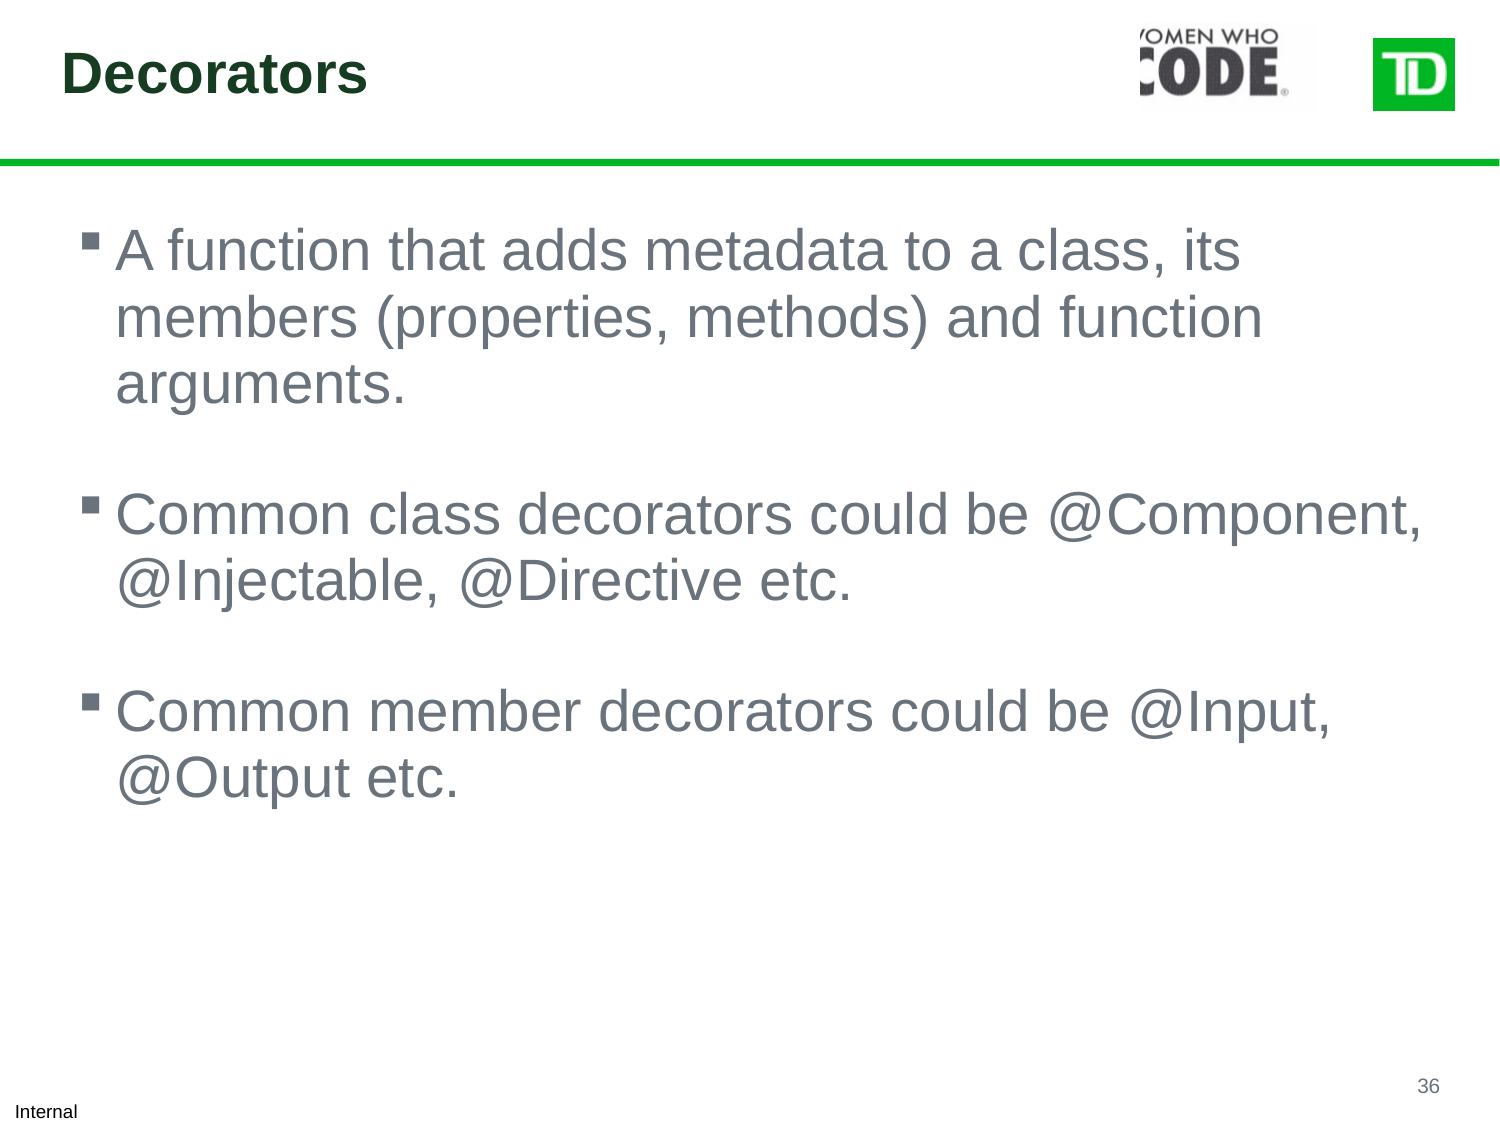

# Decorators
A function that adds metadata to a class, its members (properties, methods) and function arguments.
Common class decorators could be @Component, @Injectable, @Directive etc.
Common member decorators could be @Input, @Output etc.
36